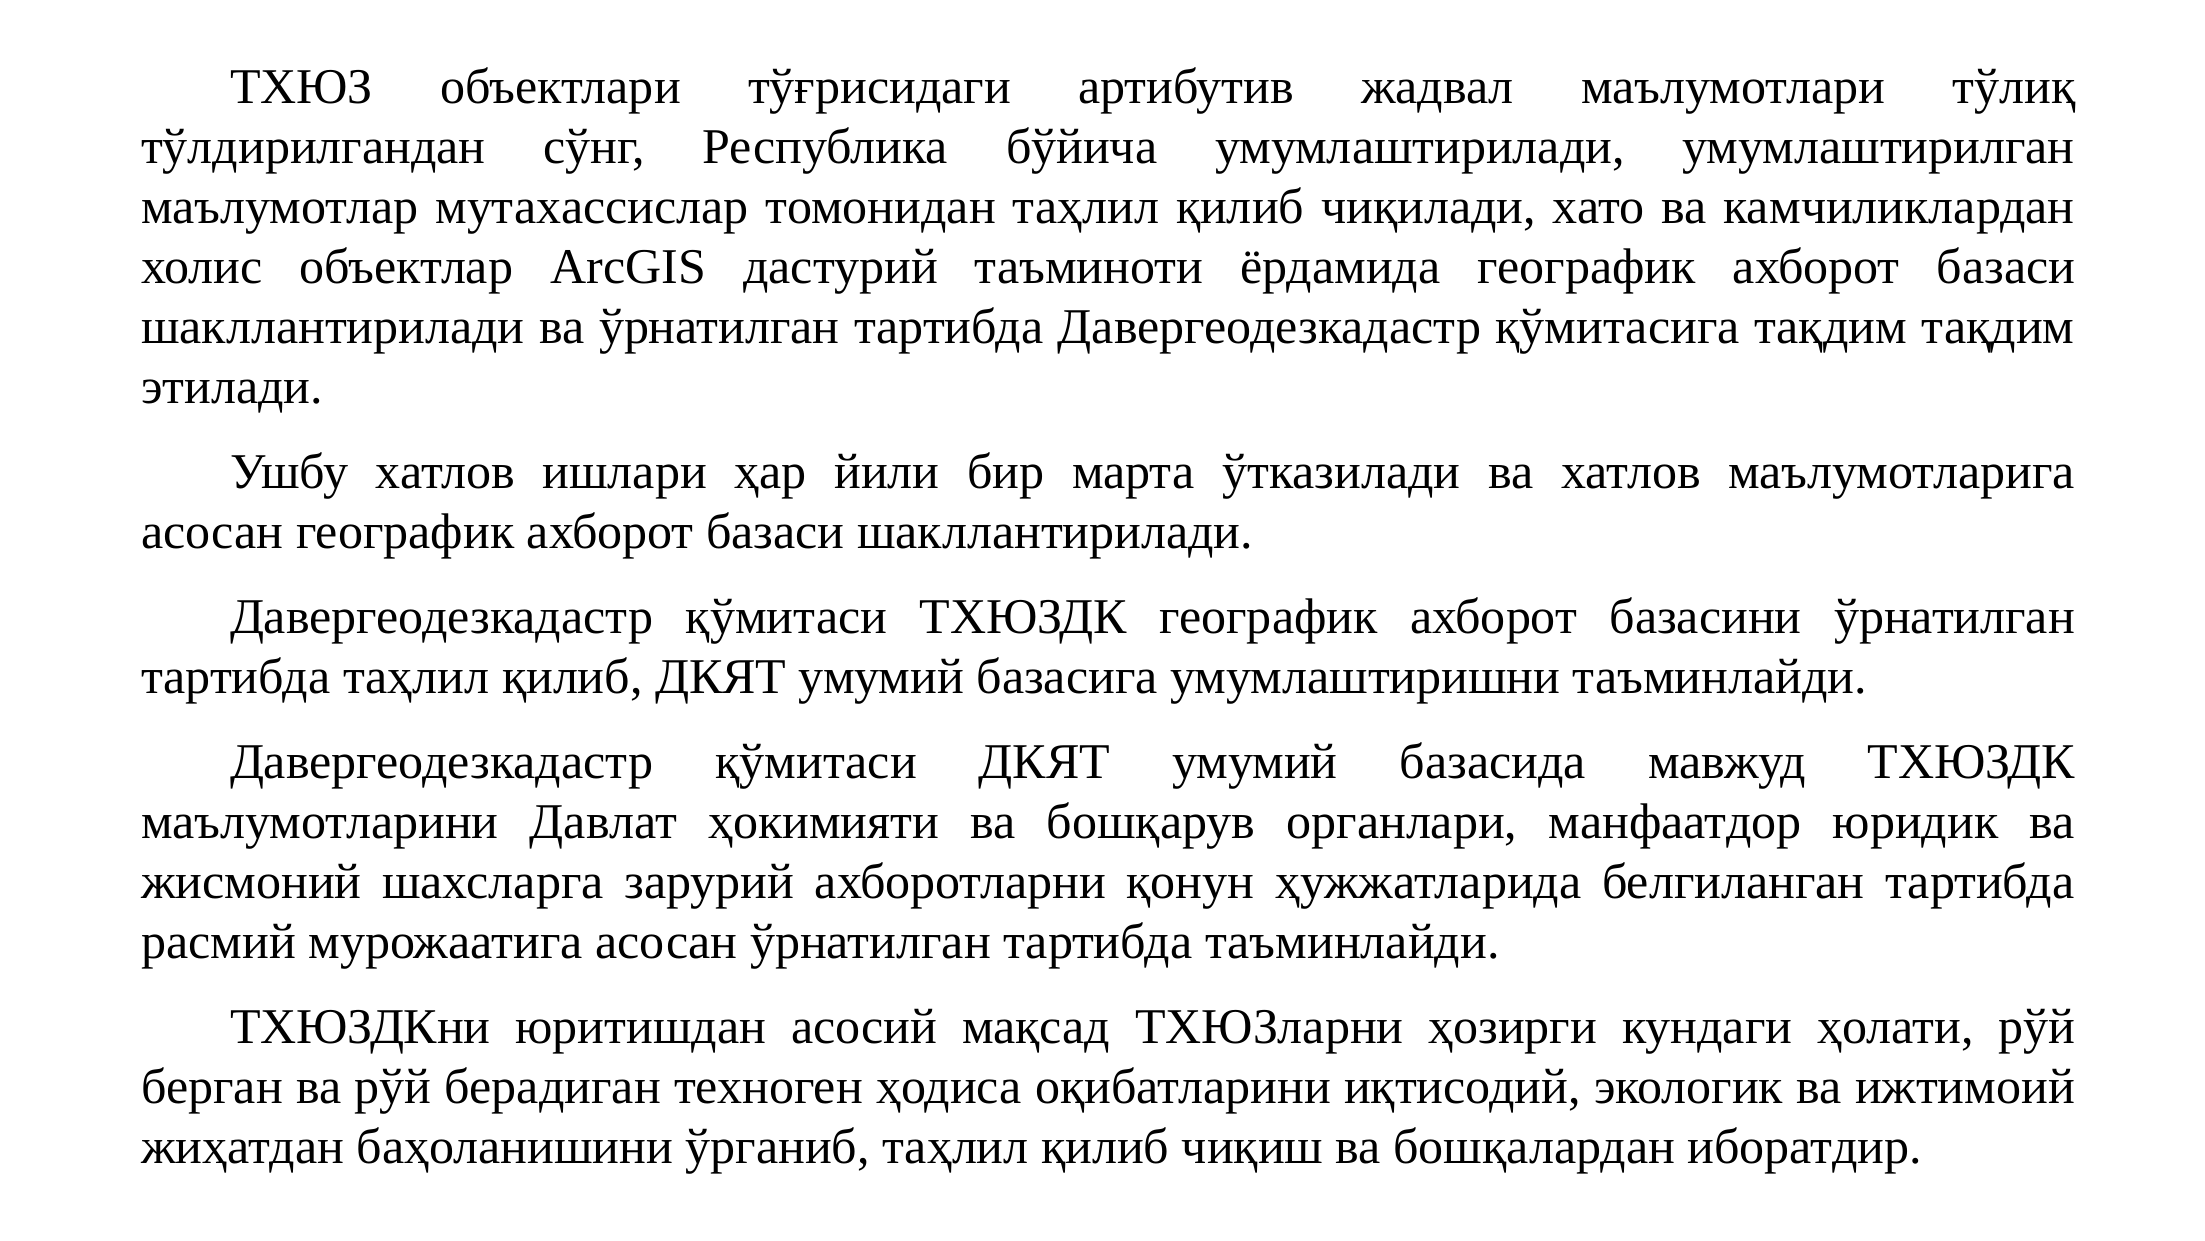

ТХЮЗ объектлари тўғрисидаги артибутив жадвал маълумотлари тўлиқ тўлдирилгандан сўнг, Республика бўйича умумлаштирилади, умумлаштирилган маълумотлар мутахассислар томонидан таҳлил қилиб чиқилади, хато ва камчиликлардан холис объектлар ArcGIS дастурий таъминоти ёрдамида географик ахборот базаси шакллантирилади ва ўрнатилган тартибда Давергеодезкадастр қўмитасига тақдим тақдим этилади.
Ушбу хатлов ишлари ҳар йили бир марта ўтказилади ва хатлов маълумотларига асосан географик ахборот базаси шакллантирилади.
Давергеодезкадастр қўмитаси ТХЮЗДК географик ахборот базасини ўрнатилган тартибда таҳлил қилиб, ДКЯТ умумий базасига умумлаштиришни таъминлайди.
Давергеодезкадастр қўмитаси ДКЯТ умумий базасида мавжуд ТХЮЗДК маълумотларини Давлат ҳокимияти ва бошқарув органлари, манфаатдор юридик ва жисмоний шахсларга зарурий ахборотларни қонун ҳужжатларида белгиланган тартибда расмий мурожаатига асосан ўрнатилган тартибда таъминлайди.
ТХЮЗДКни юритишдан асосий мақсад ТХЮЗларни ҳозирги кундаги ҳолати, рўй берган ва рўй берадиган техноген ҳодиса оқибатларини иқтисодий, экологик ва ижтимоий жиҳатдан баҳоланишини ўрганиб, таҳлил қилиб чиқиш ва бошқалардан иборатдир.